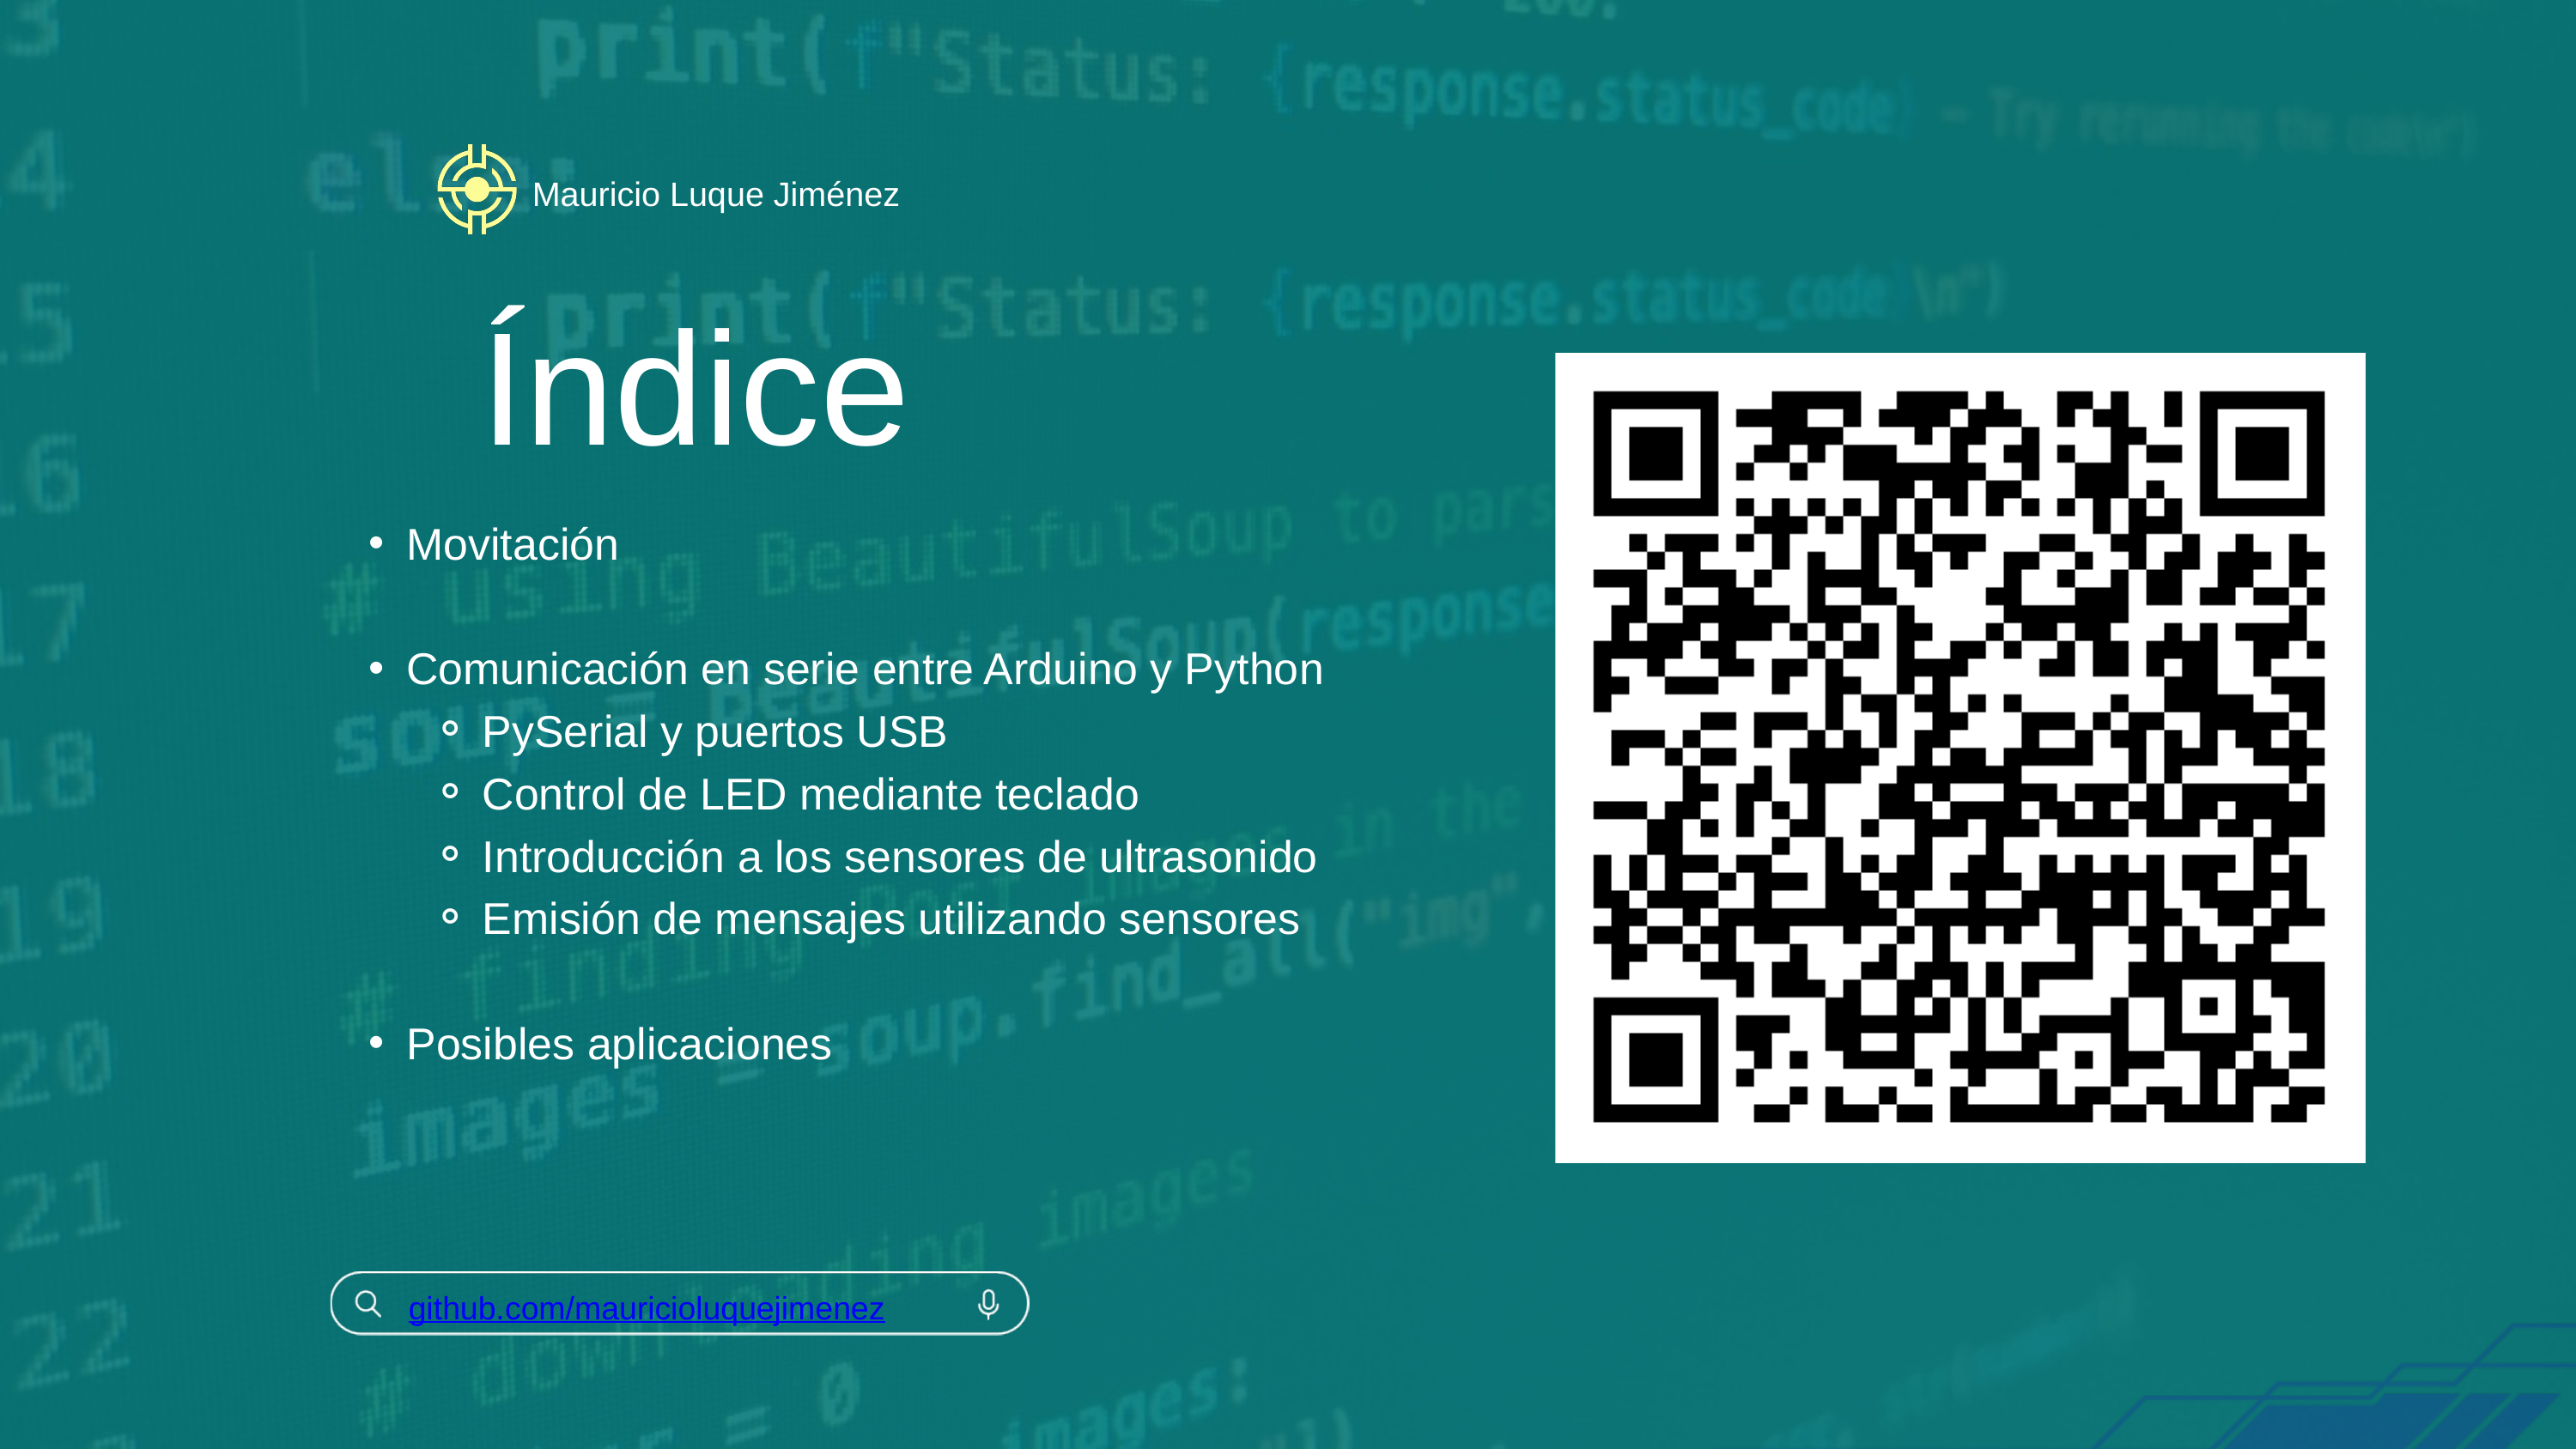

Mauricio Luque Jiménez
Índice

Movitación

Comunicación en serie entre Arduino y Python
PySerial y puertos USB
Control de LED mediante teclado
Introducción a los sensores de ultrasonido
Emisión de mensajes utilizando sensores

Posibles aplicaciones

github.com/mauricioluquejimenez